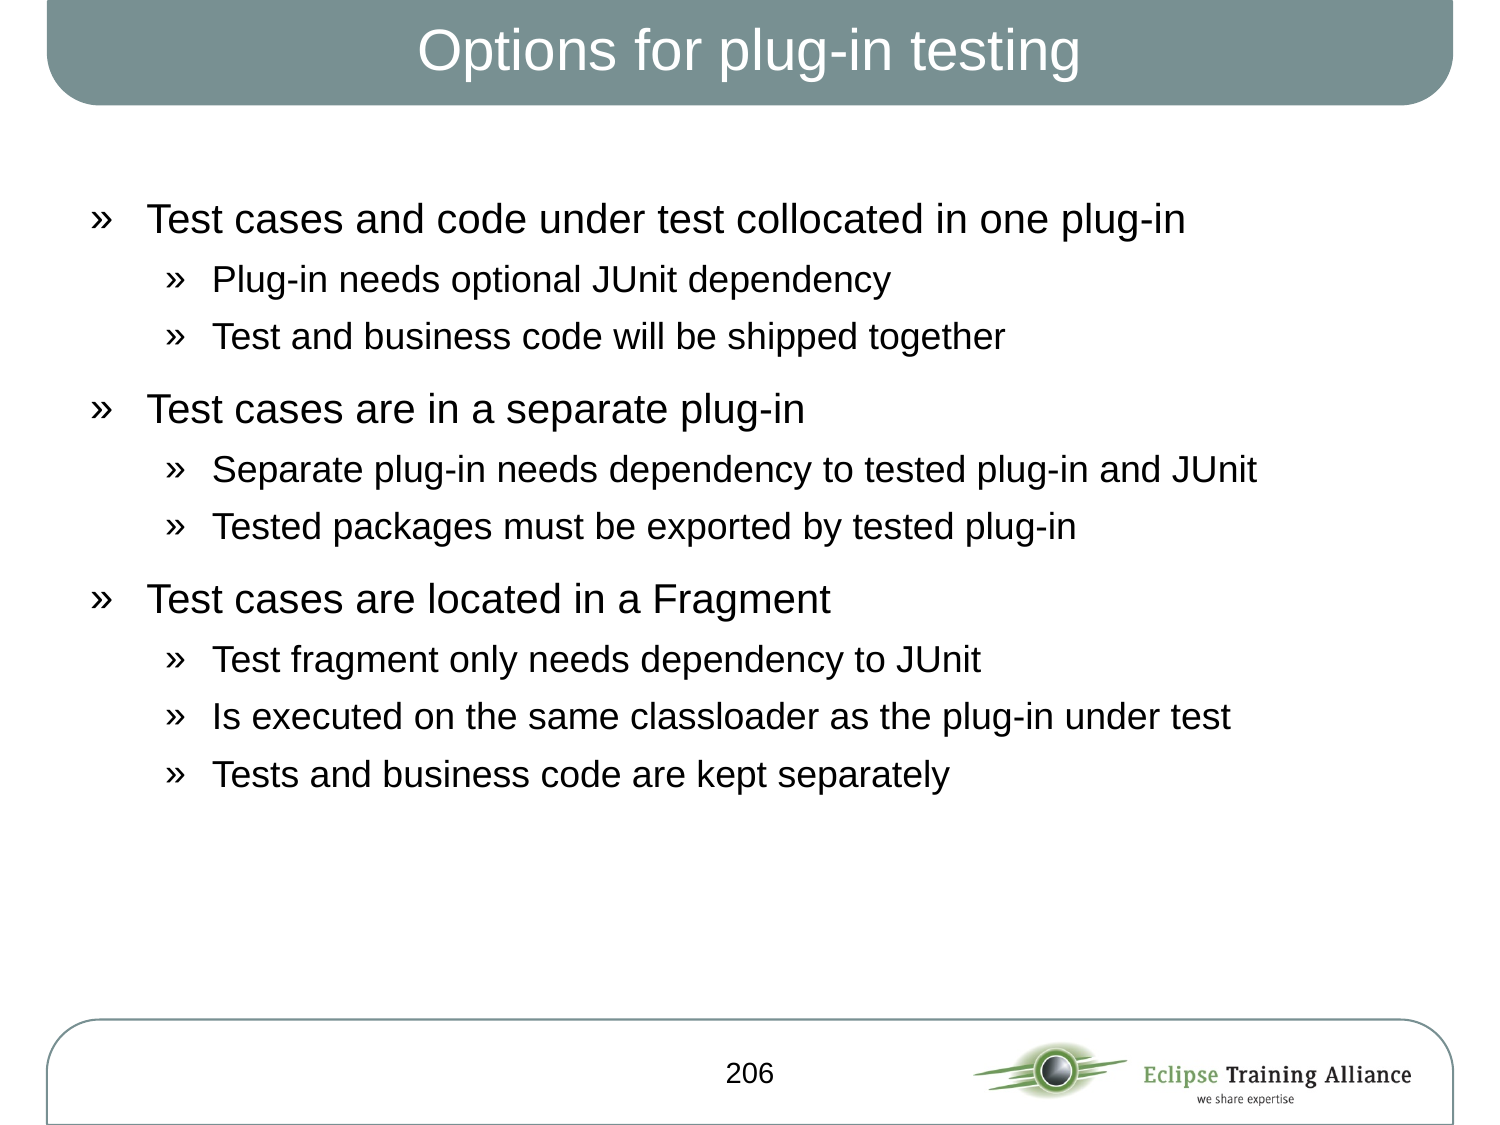

# Options for plug-in testing
Test cases and code under test collocated in one plug-in
Plug-in needs optional JUnit dependency
Test and business code will be shipped together
Test cases are in a separate plug-in
Separate plug-in needs dependency to tested plug-in and JUnit
Tested packages must be exported by tested plug-in
Test cases are located in a Fragment
Test fragment only needs dependency to JUnit
Is executed on the same classloader as the plug-in under test
Tests and business code are kept separately